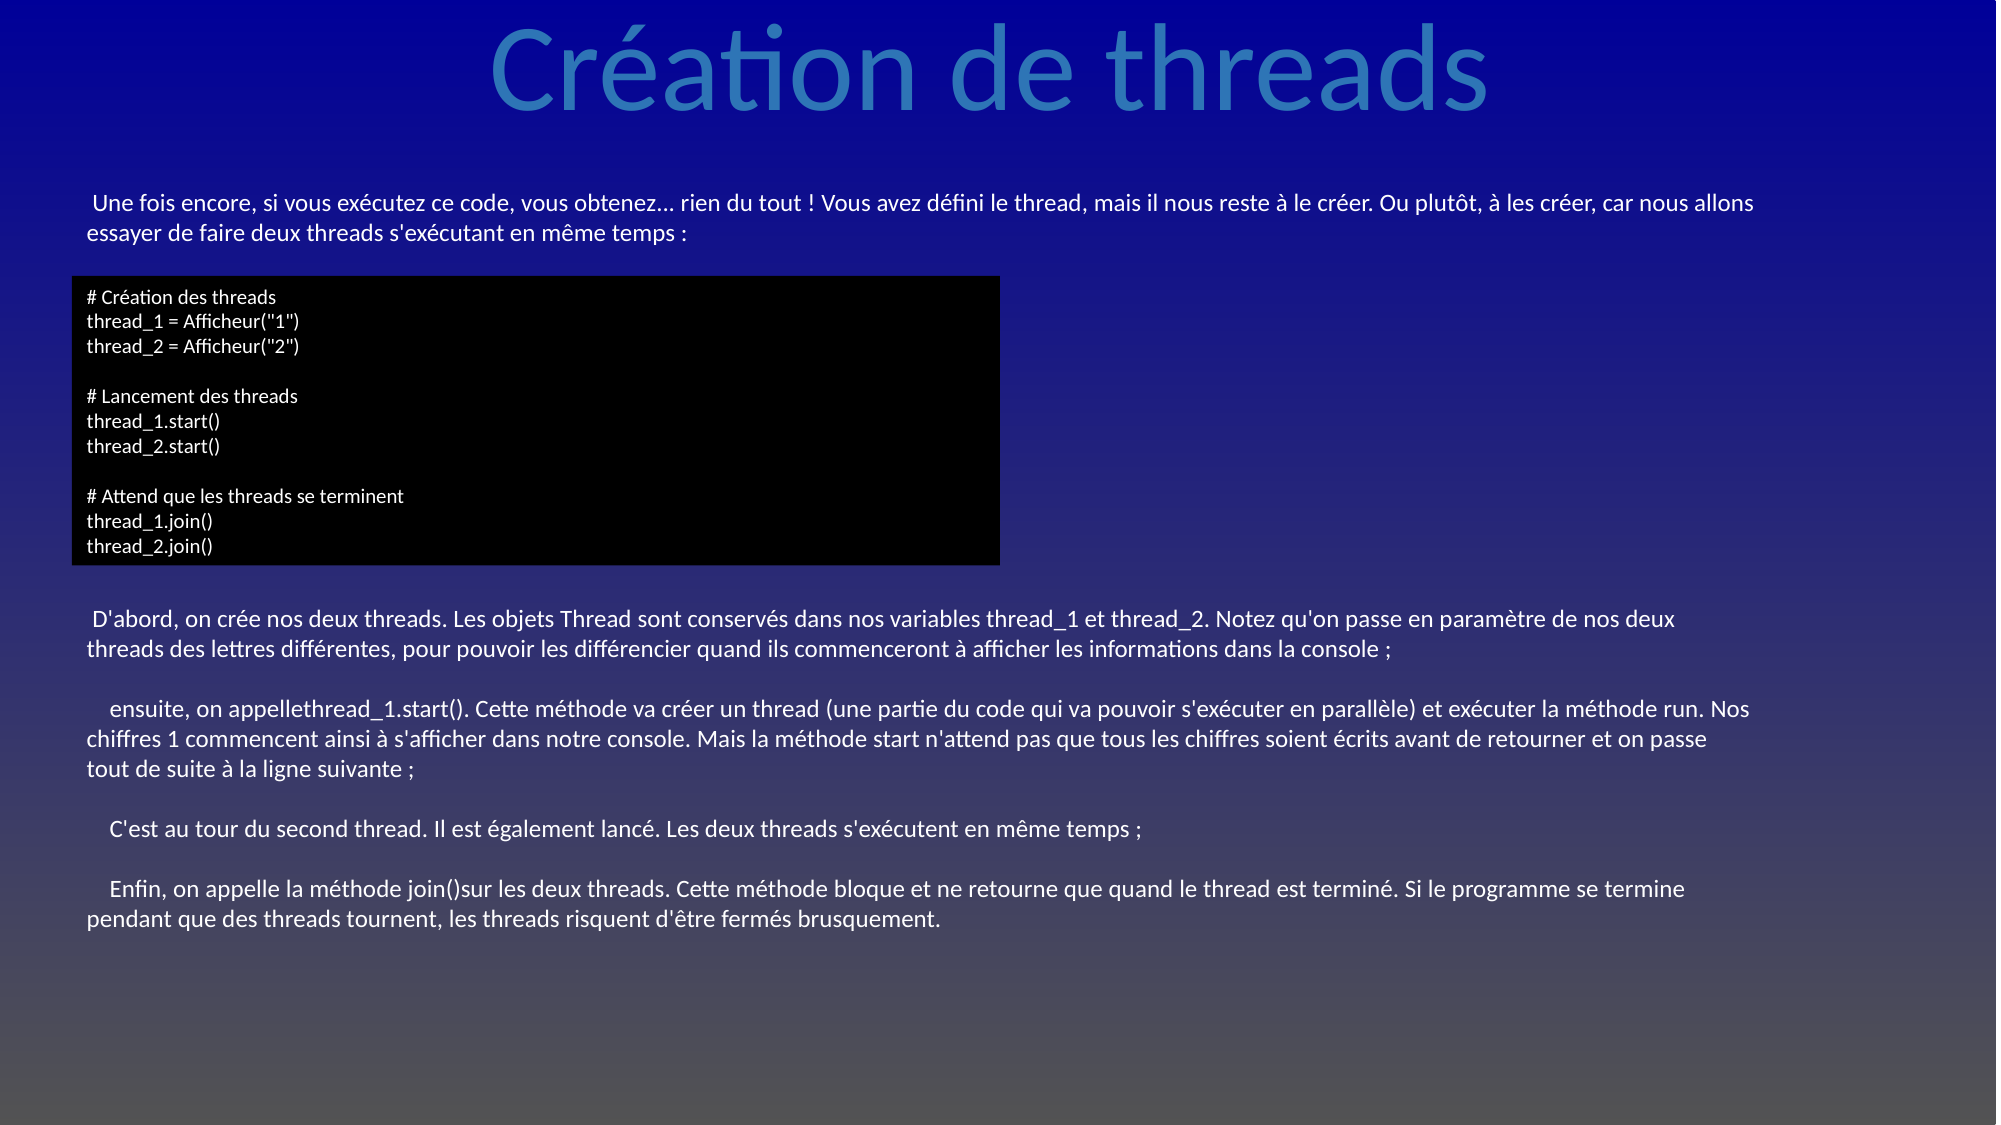

# Création de threads

 Une fois encore, si vous exécutez ce code, vous obtenez... rien du tout ! Vous avez défini le thread, mais il nous reste à le créer. Ou plutôt, à les créer, car nous allons essayer de faire deux threads s'exécutant en même temps :
# Création des threads
thread_1 = Afficheur("1")
thread_2 = Afficheur("2")

# Lancement des threads
thread_1.start()
thread_2.start()

# Attend que les threads se terminent
thread_1.join()
thread_2.join()
 D'abord, on crée nos deux threads. Les objets Thread sont conservés dans nos variables thread_1 et thread_2. Notez qu'on passe en paramètre de nos deux threads des lettres différentes, pour pouvoir les différencier quand ils commenceront à afficher les informations dans la console ;

    ensuite, on appellethread_1.start(). Cette méthode va créer un thread (une partie du code qui va pouvoir s'exécuter en parallèle) et exécuter la méthode run. Nos chiffres 1 commencent ainsi à s'afficher dans notre console. Mais la méthode start n'attend pas que tous les chiffres soient écrits avant de retourner et on passe tout de suite à la ligne suivante ;

    C'est au tour du second thread. Il est également lancé. Les deux threads s'exécutent en même temps ;

    Enfin, on appelle la méthode join()sur les deux threads. Cette méthode bloque et ne retourne que quand le thread est terminé. Si le programme se termine pendant que des threads tournent, les threads risquent d'être fermés brusquement.

542